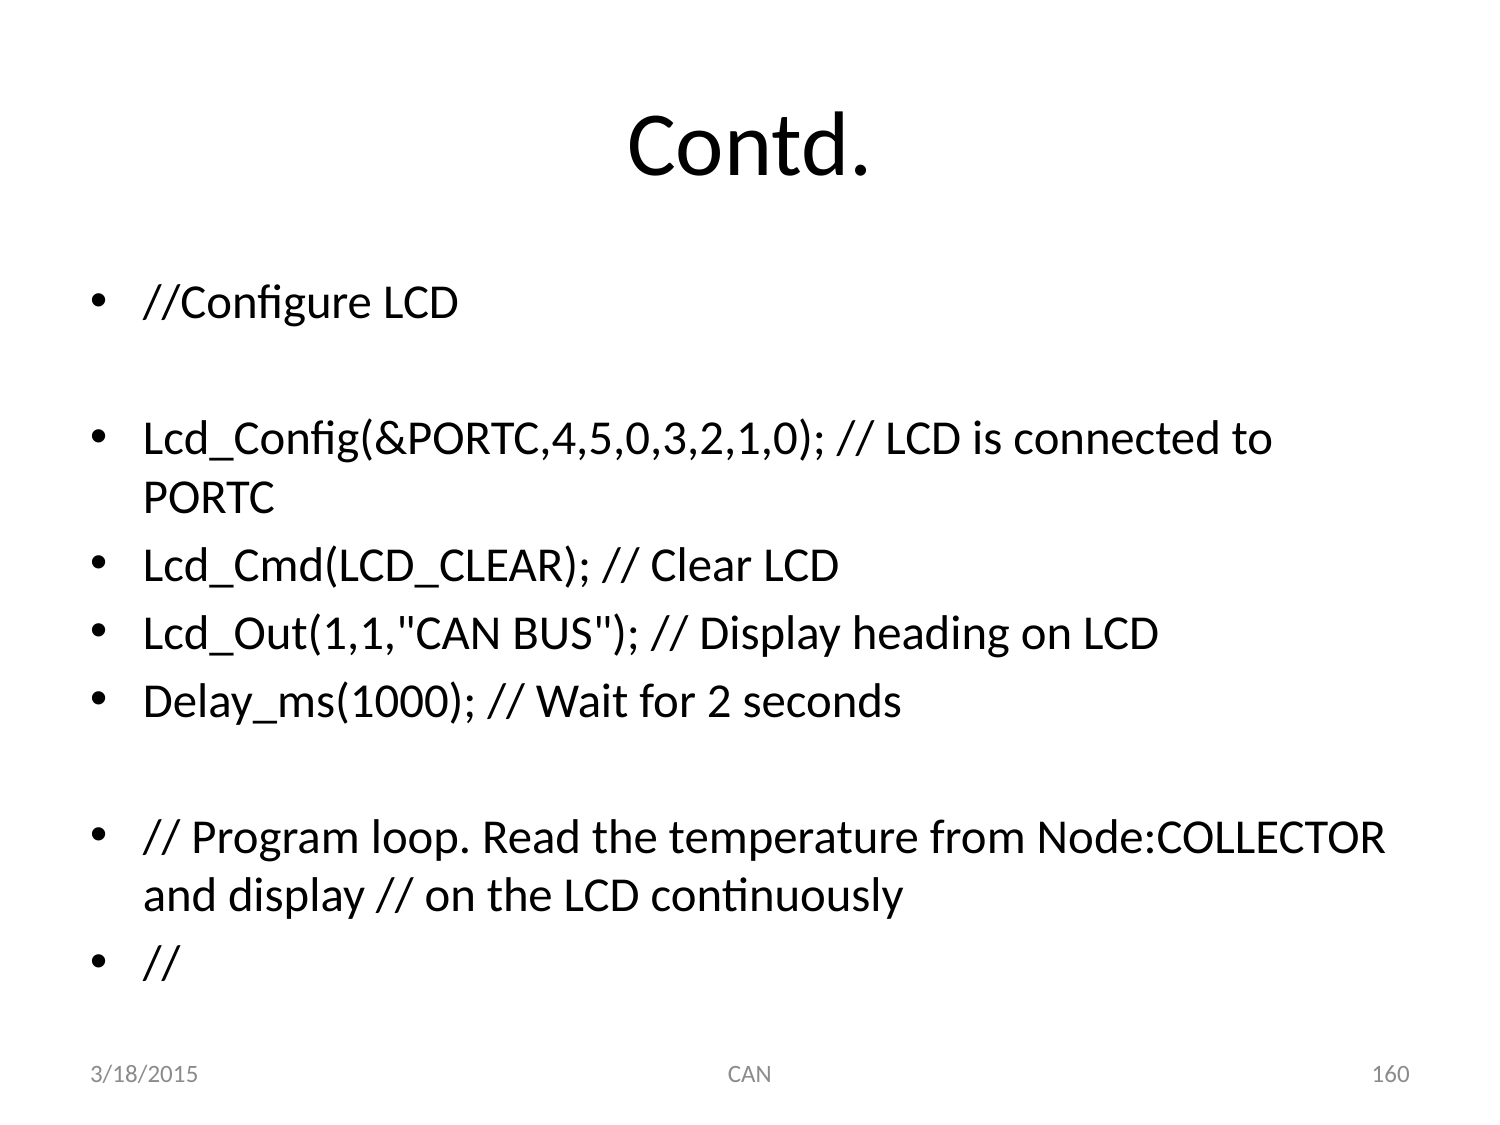

# Contd.
//Configure LCD

Lcd_Config(&PORTC,4,5,0,3,2,1,0); // LCD is connected to PORTC
Lcd_Cmd(LCD_CLEAR); // Clear LCD
Lcd_Out(1,1,"CAN BUS"); // Display heading on LCD
Delay_ms(1000); // Wait for 2 seconds

// Program loop. Read the temperature from Node:COLLECTOR and display // on the LCD continuously
//
3/18/2015
CAN
160